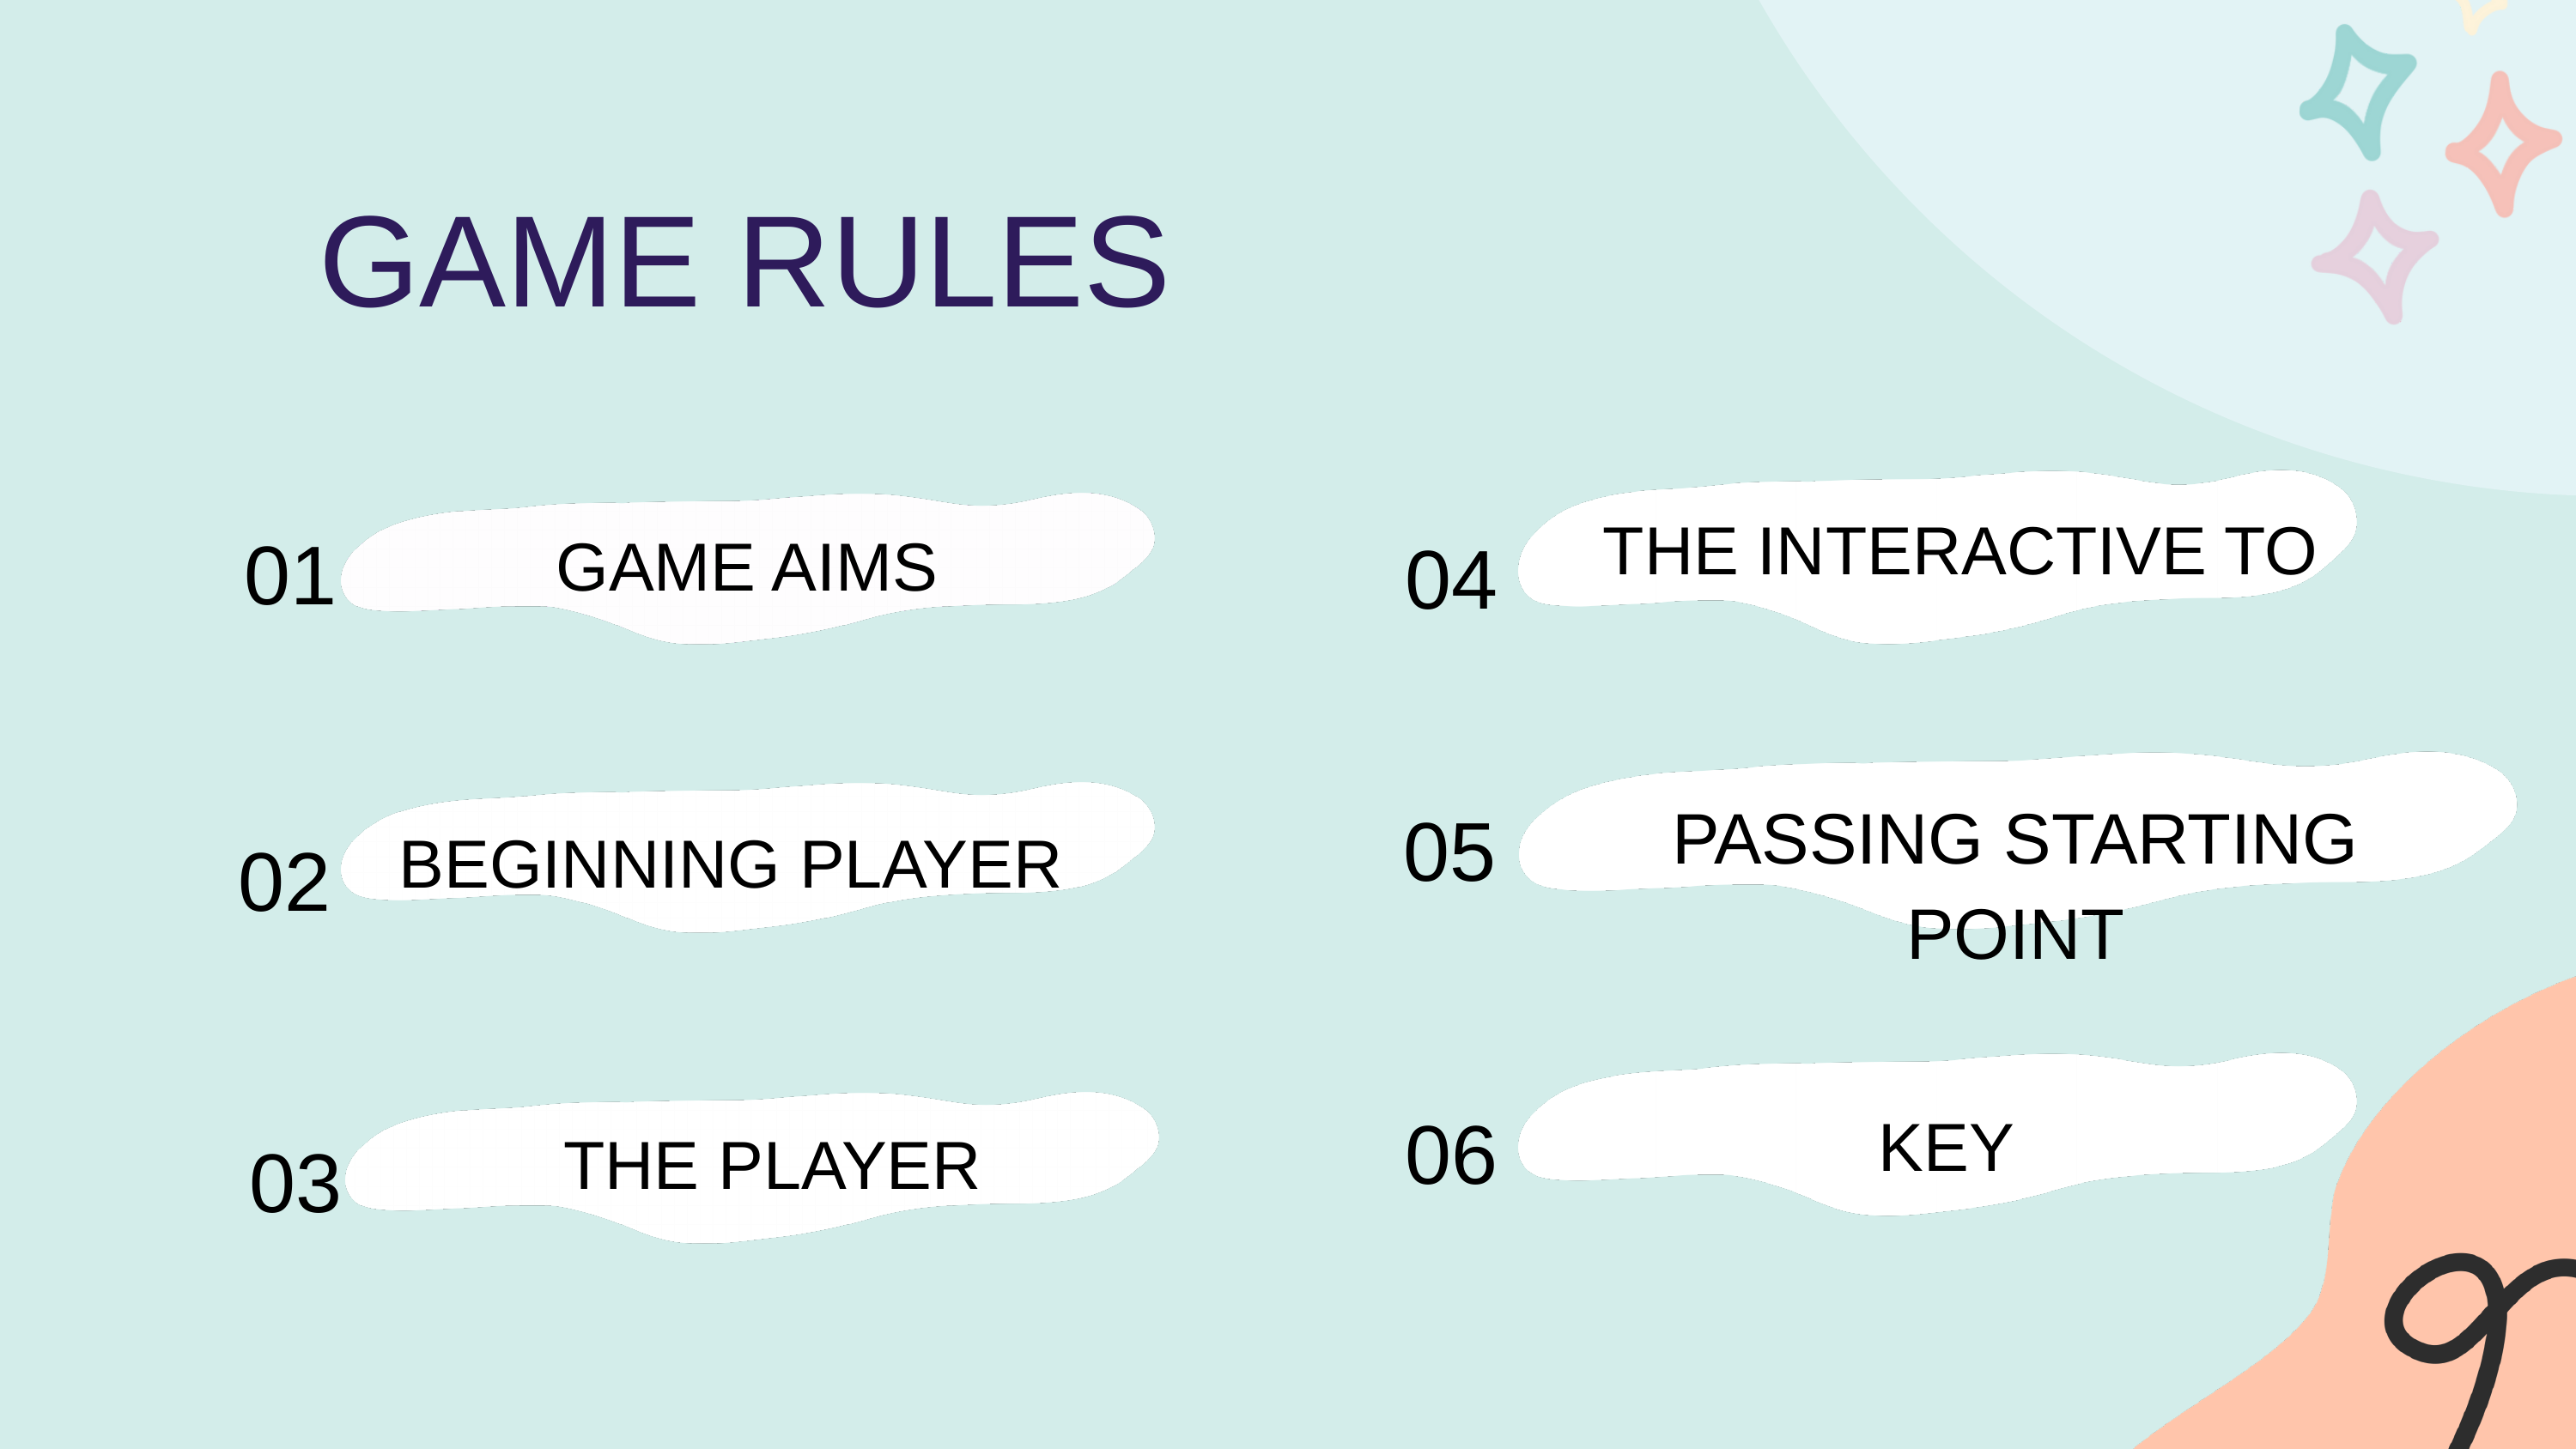

GAME RULES

THE INTERACTIVE TO
04

01
GAME AIMS

05
KEY

BEGINNING PLAYER
02
PASSING STARTING POINT

06

THE PLAYER
03